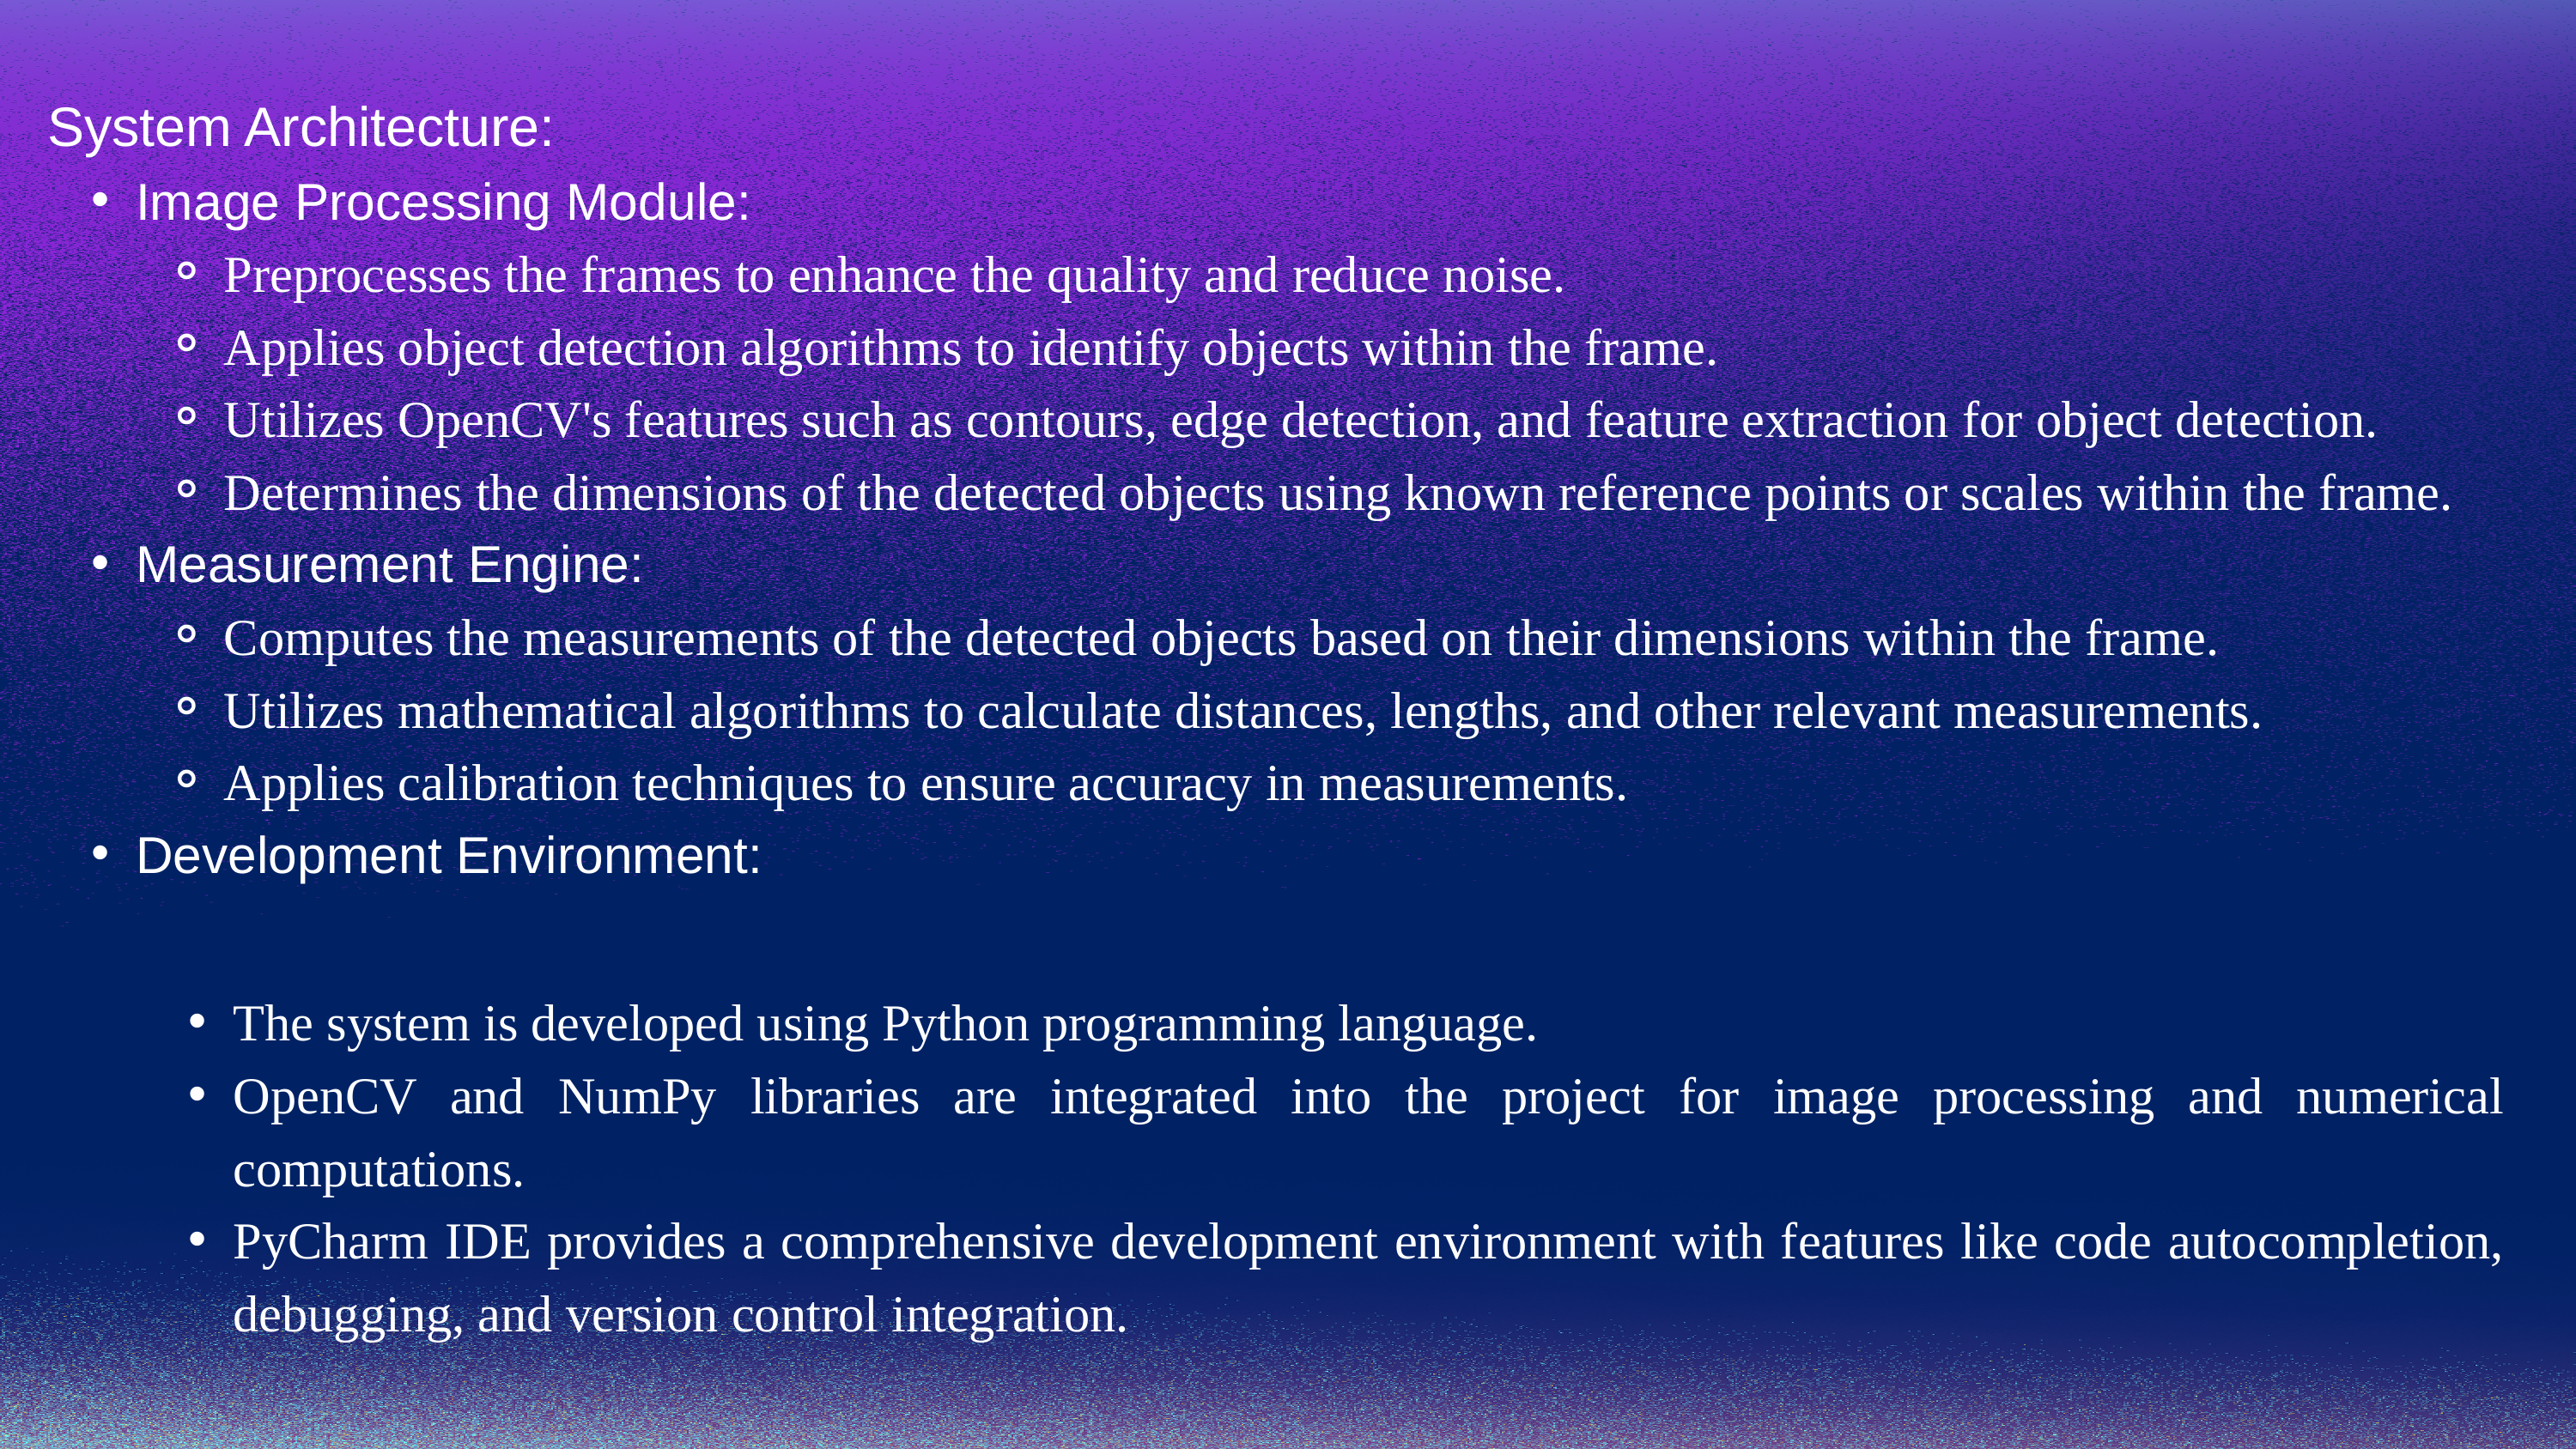

System Architecture:
Image Processing Module:
Preprocesses the frames to enhance the quality and reduce noise.
Applies object detection algorithms to identify objects within the frame.
Utilizes OpenCV's features such as contours, edge detection, and feature extraction for object detection.
Determines the dimensions of the detected objects using known reference points or scales within the frame.
Measurement Engine:
Computes the measurements of the detected objects based on their dimensions within the frame.
Utilizes mathematical algorithms to calculate distances, lengths, and other relevant measurements.
Applies calibration techniques to ensure accuracy in measurements.
Development Environment:

The system is developed using Python programming language.
OpenCV and NumPy libraries are integrated into the project for image processing and numerical computations.
PyCharm IDE provides a comprehensive development environment with features like code autocompletion, debugging, and version control integration.